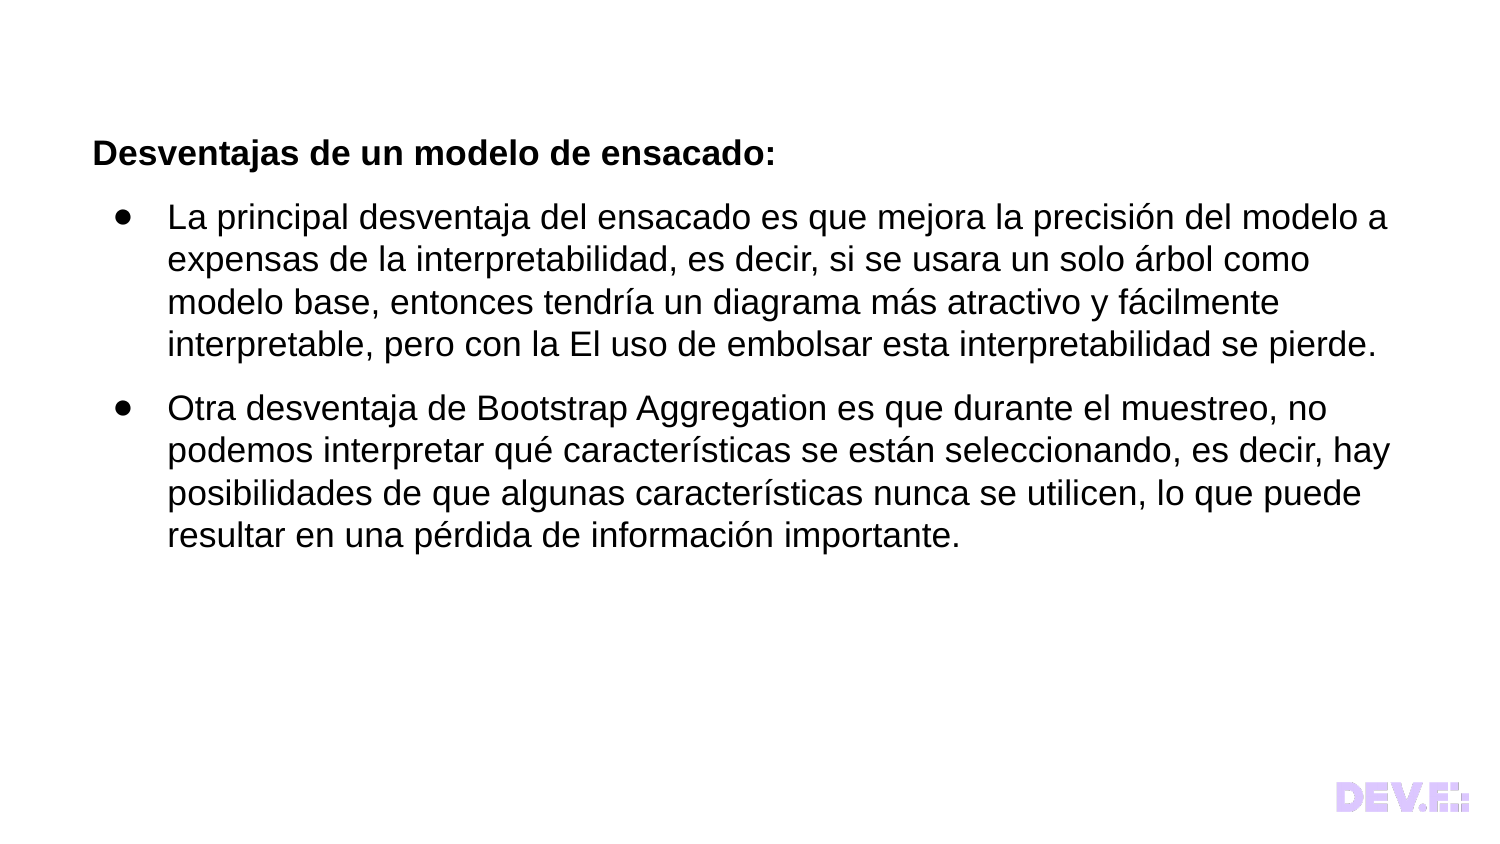

Desventajas de un modelo de ensacado:
La principal desventaja del ensacado es que mejora la precisión del modelo a expensas de la interpretabilidad, es decir, si se usara un solo árbol como modelo base, entonces tendría un diagrama más atractivo y fácilmente interpretable, pero con la El uso de embolsar esta interpretabilidad se pierde.
Otra desventaja de Bootstrap Aggregation es que durante el muestreo, no podemos interpretar qué características se están seleccionando, es decir, hay posibilidades de que algunas características nunca se utilicen, lo que puede resultar en una pérdida de información importante.